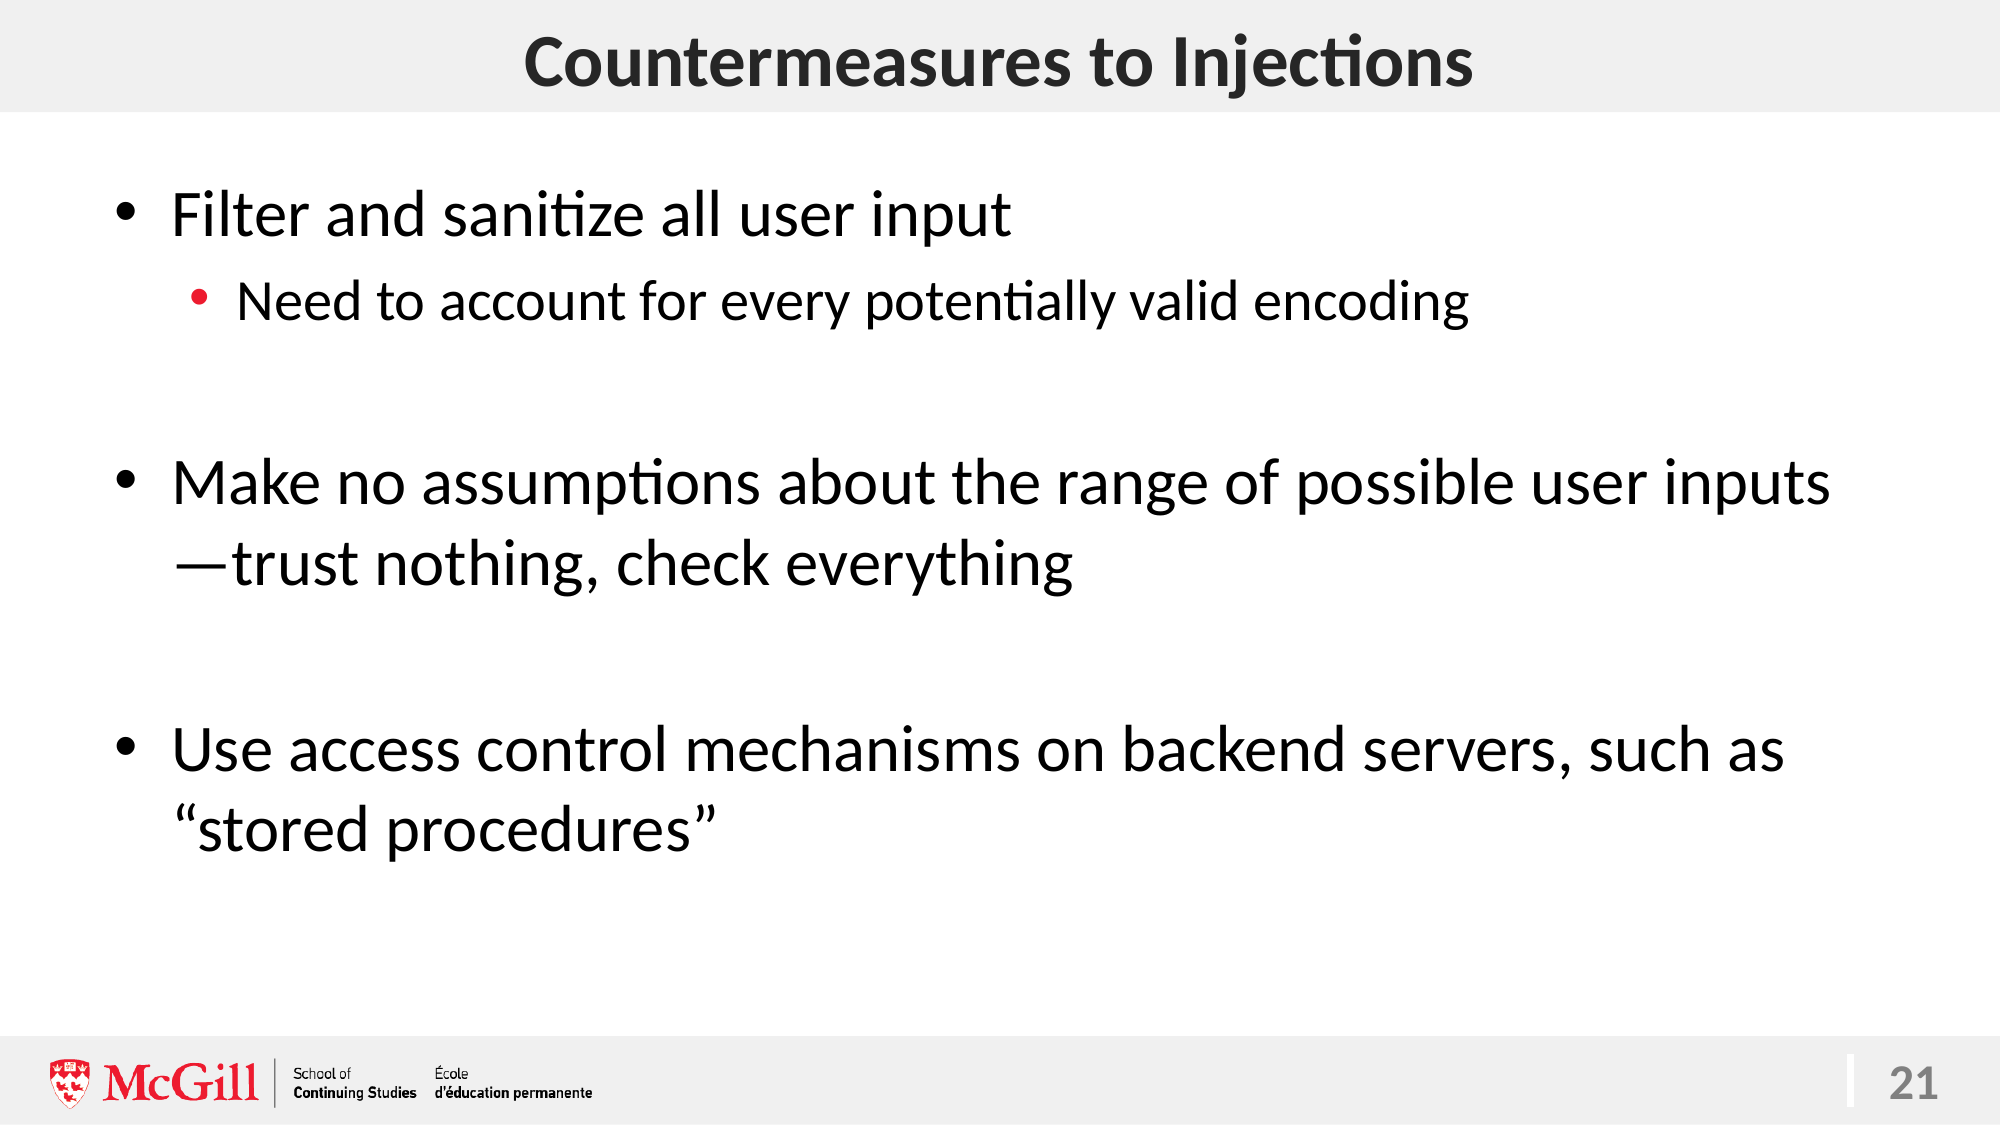

# Countermeasures to Injections
21
Filter and sanitize all user input
Need to account for every potentially valid encoding

Make no assumptions about the range of possible user inputs—trust nothing, check everything

Use access control mechanisms on backend servers, such as “stored procedures”